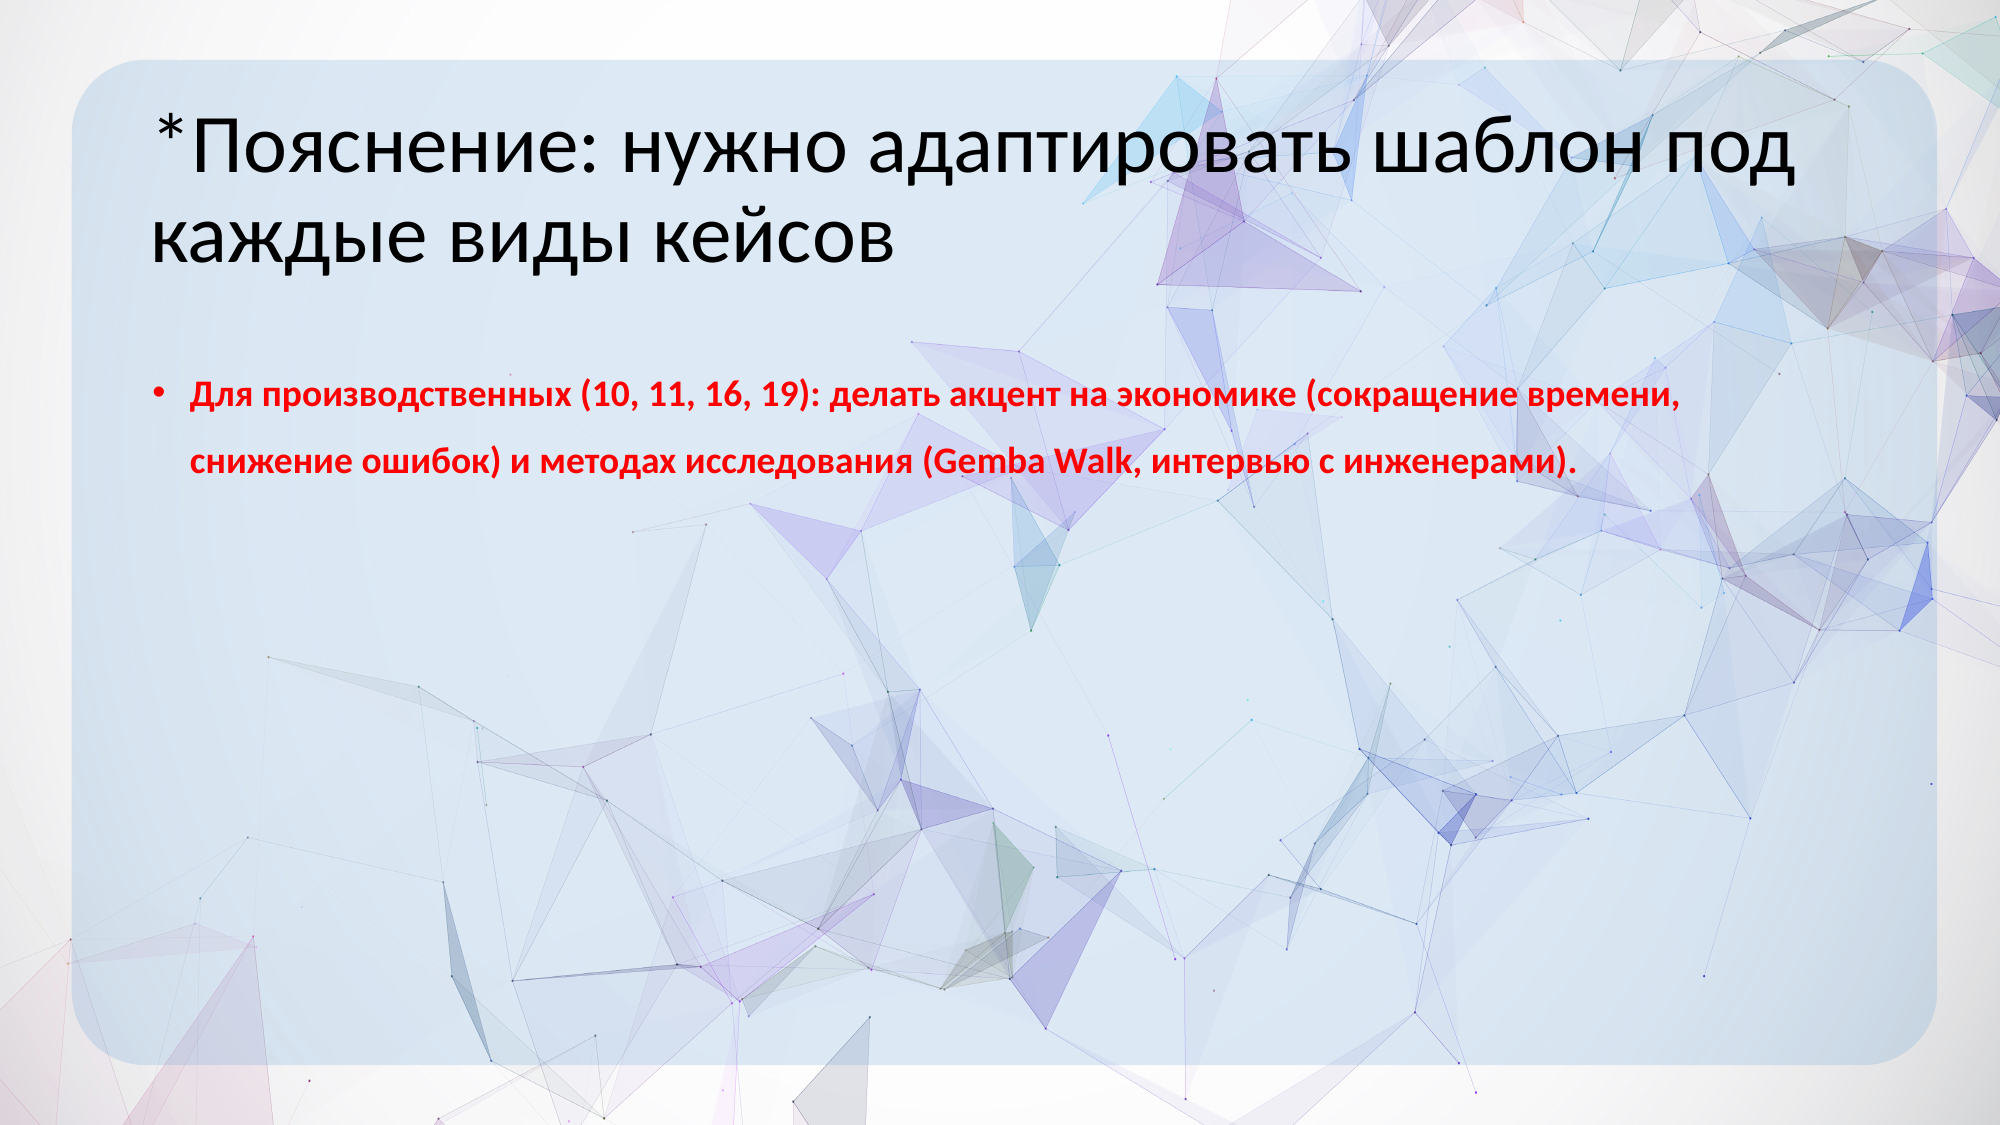

# *Пояснение: нужно адаптировать шаблон под каждые виды кейсов
Для производственных (10, 11, 16, 19): делать акцент на экономике (сокращение времени, снижение ошибок) и методах исследования (Gemba Walk, интервью с инженерами).